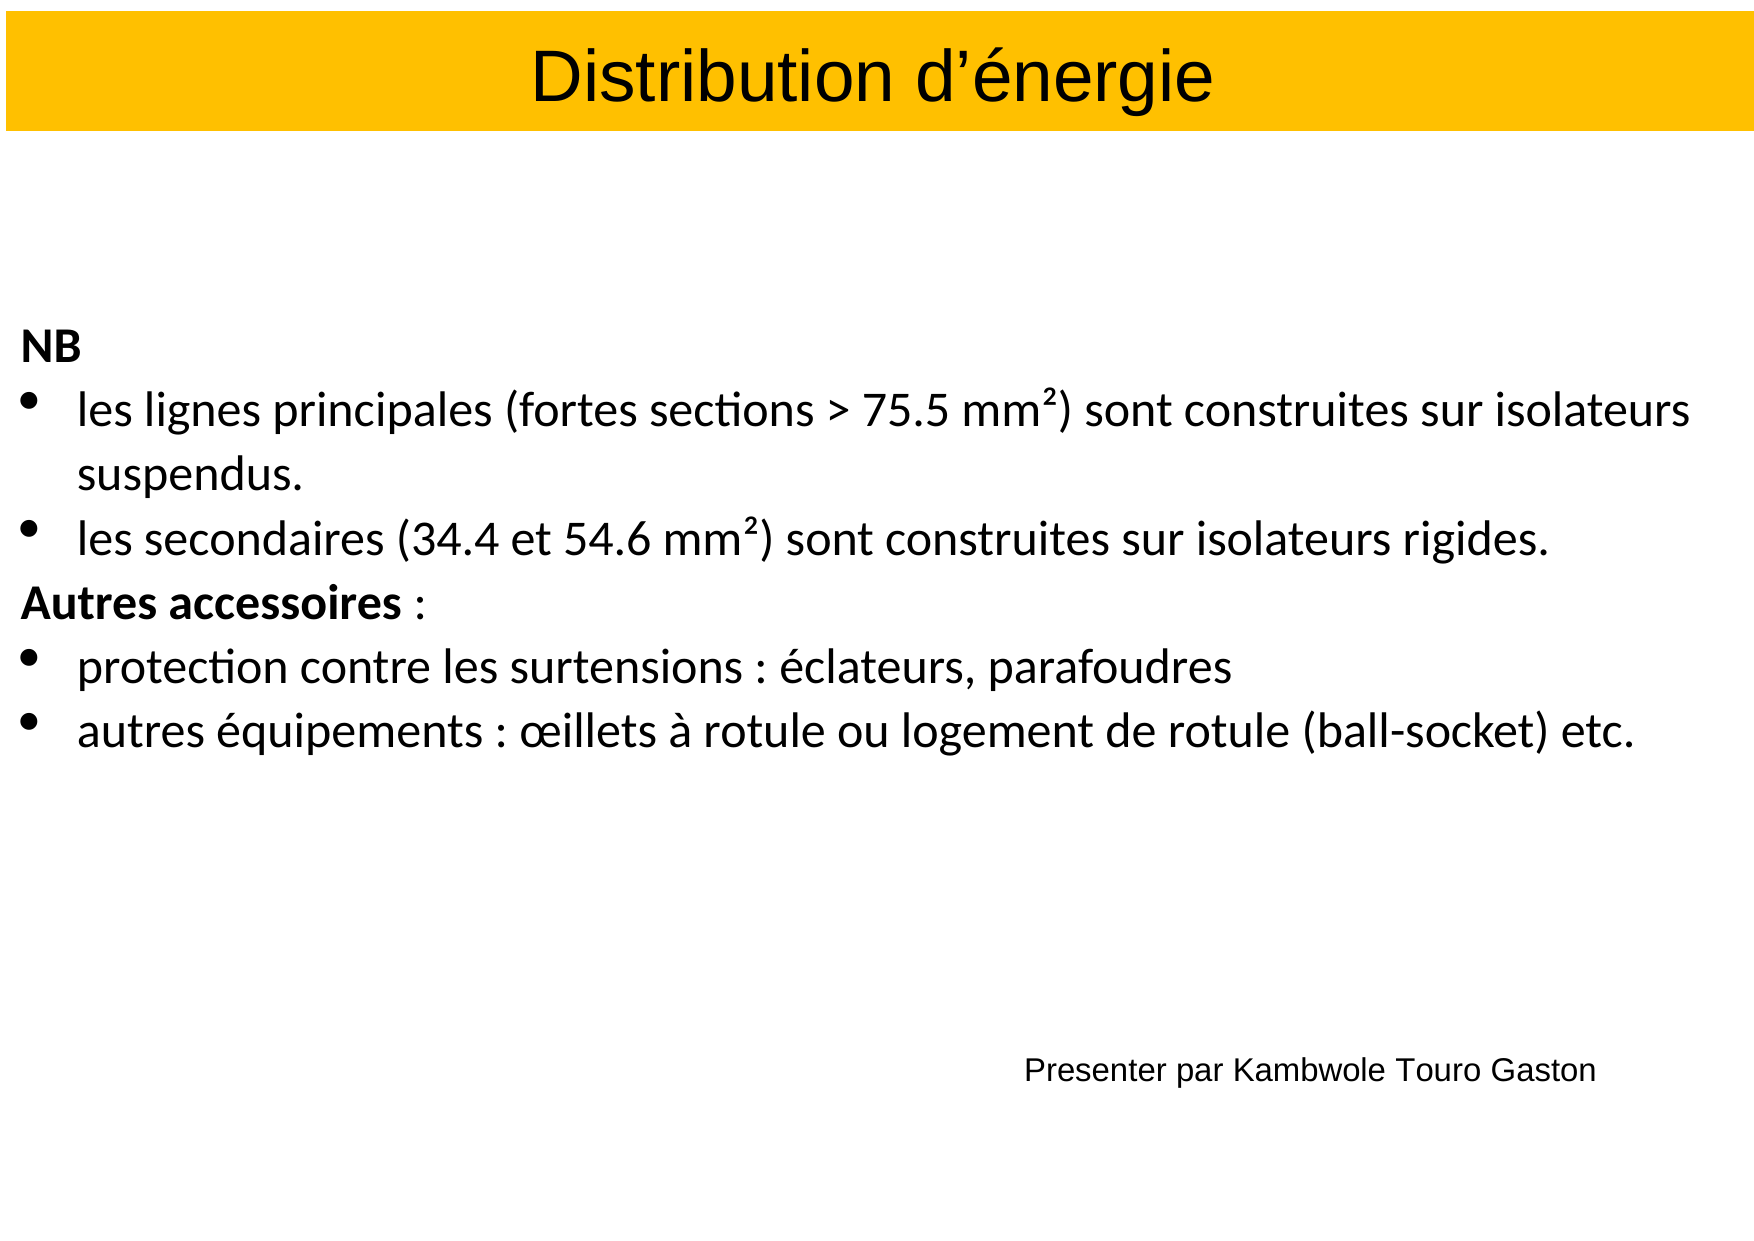

Distribution d’énergie

NB
les lignes principales (fortes sections > 75.5 mm²) sont construites sur isolateurs suspendus.
les secondaires (34.4 et 54.6 mm²) sont construites sur isolateurs rigides.
Autres accessoires :
protection contre les surtensions : éclateurs, parafoudres
autres équipements : œillets à rotule ou logement de rotule (ball-socket) etc.

Presenter par Kambwole Touro Gaston